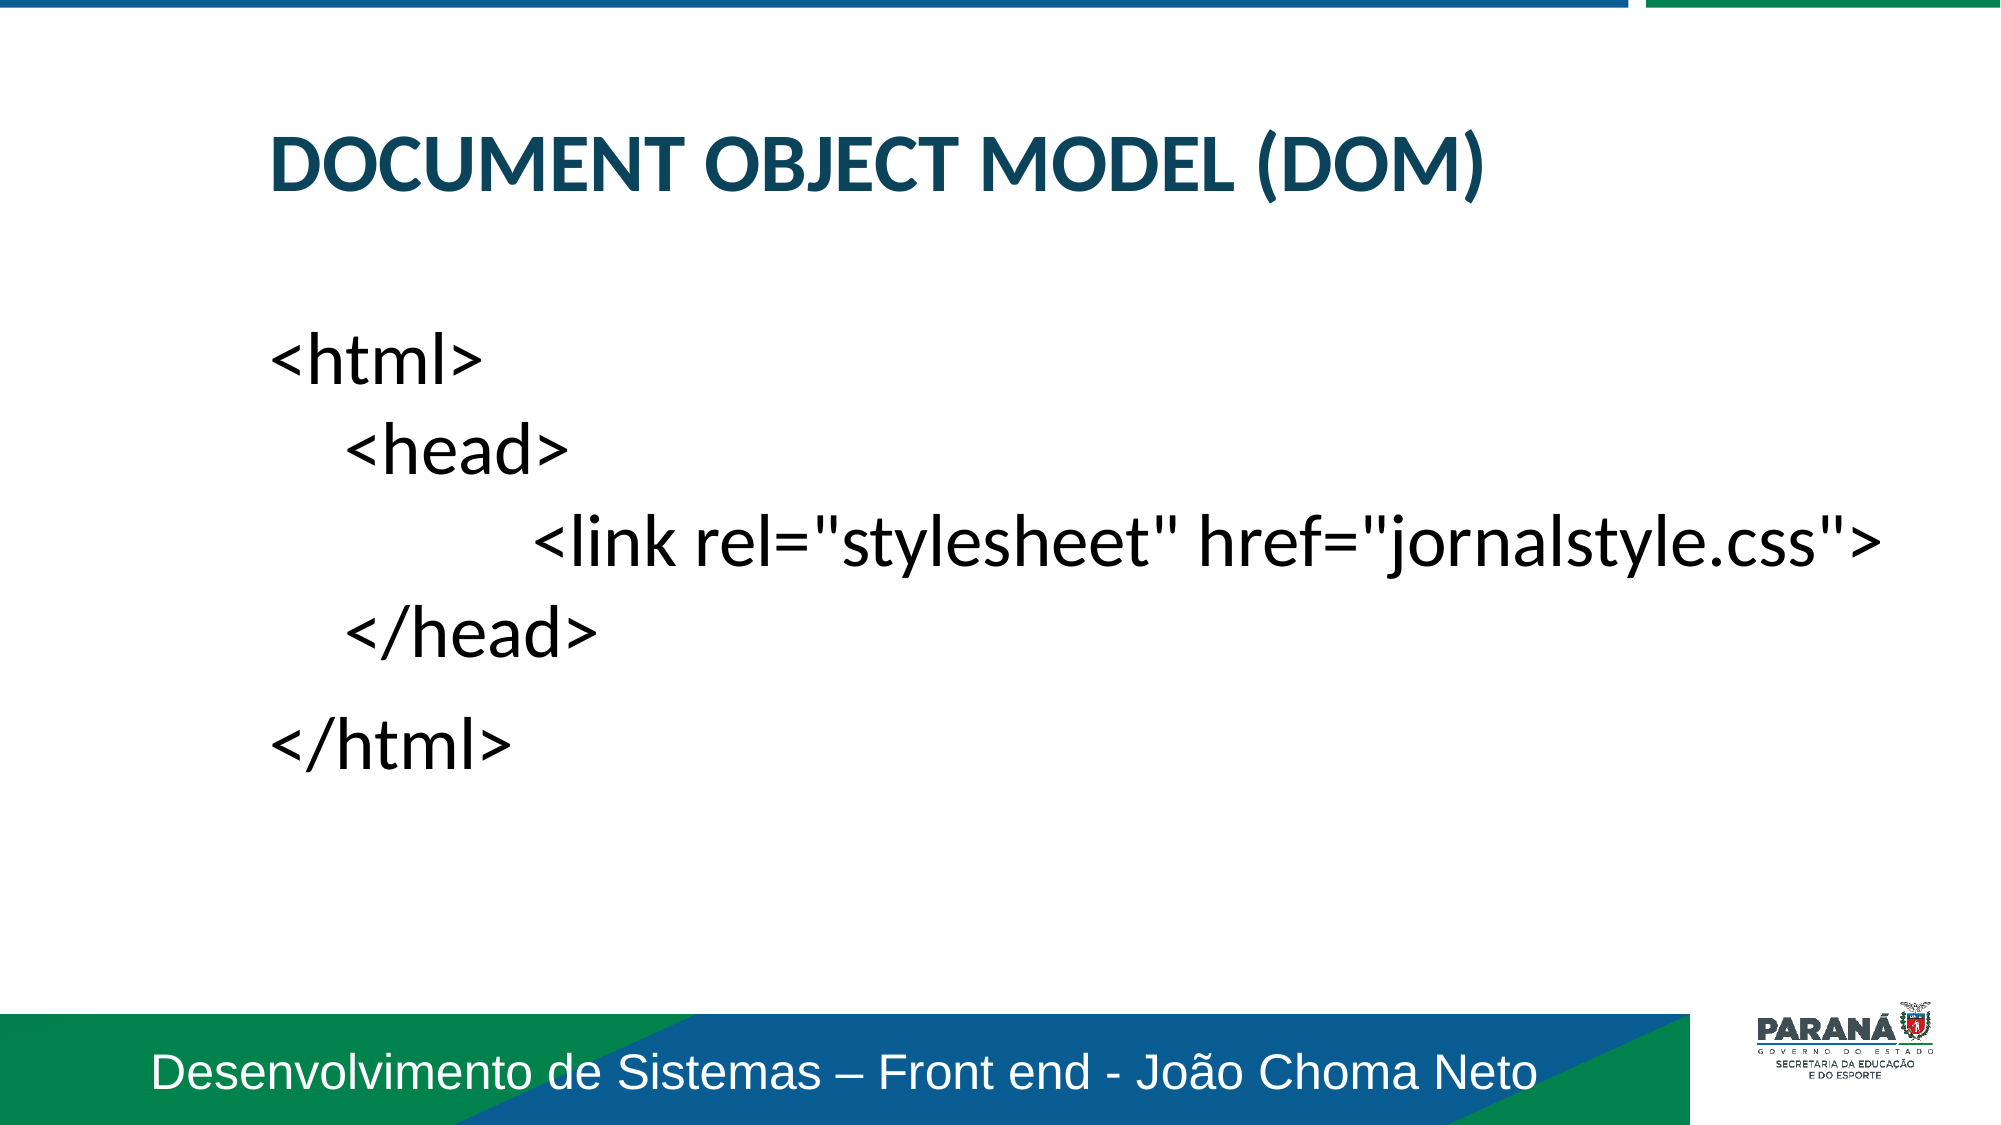

DOCUMENT OBJECT MODEL (DOM)
<html>
<head>
		<link rel="stylesheet" href="jornalstyle.css">
</head>
</html>